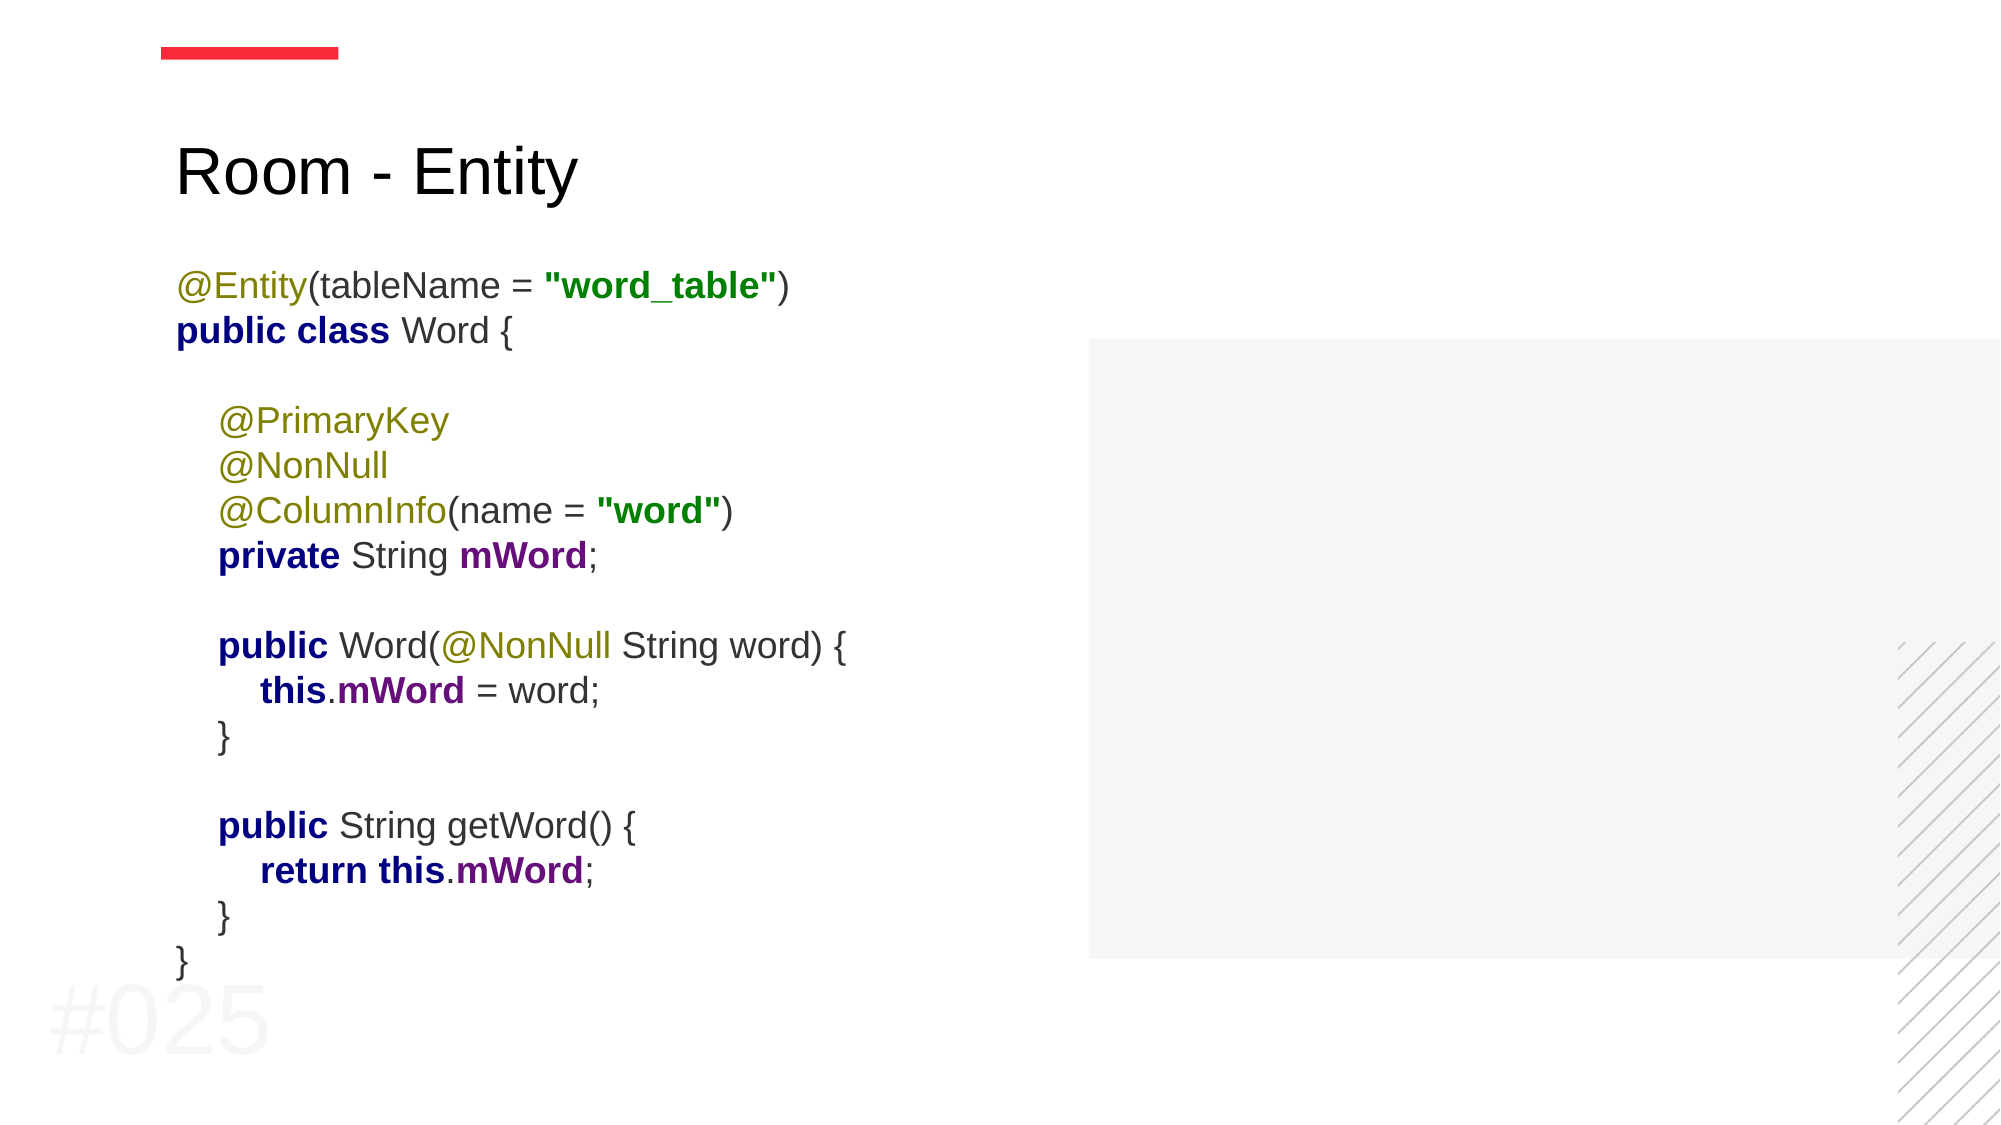

Room - Entity
@Entity(tableName = "word_table")
public class Word {
    @PrimaryKey
    @NonNull
    @ColumnInfo(name = "word")
    private String mWord;
    public Word(@NonNull String word) {
        this.mWord = word;
    }
    public String getWord() {
        return this.mWord;
    }
}
#025